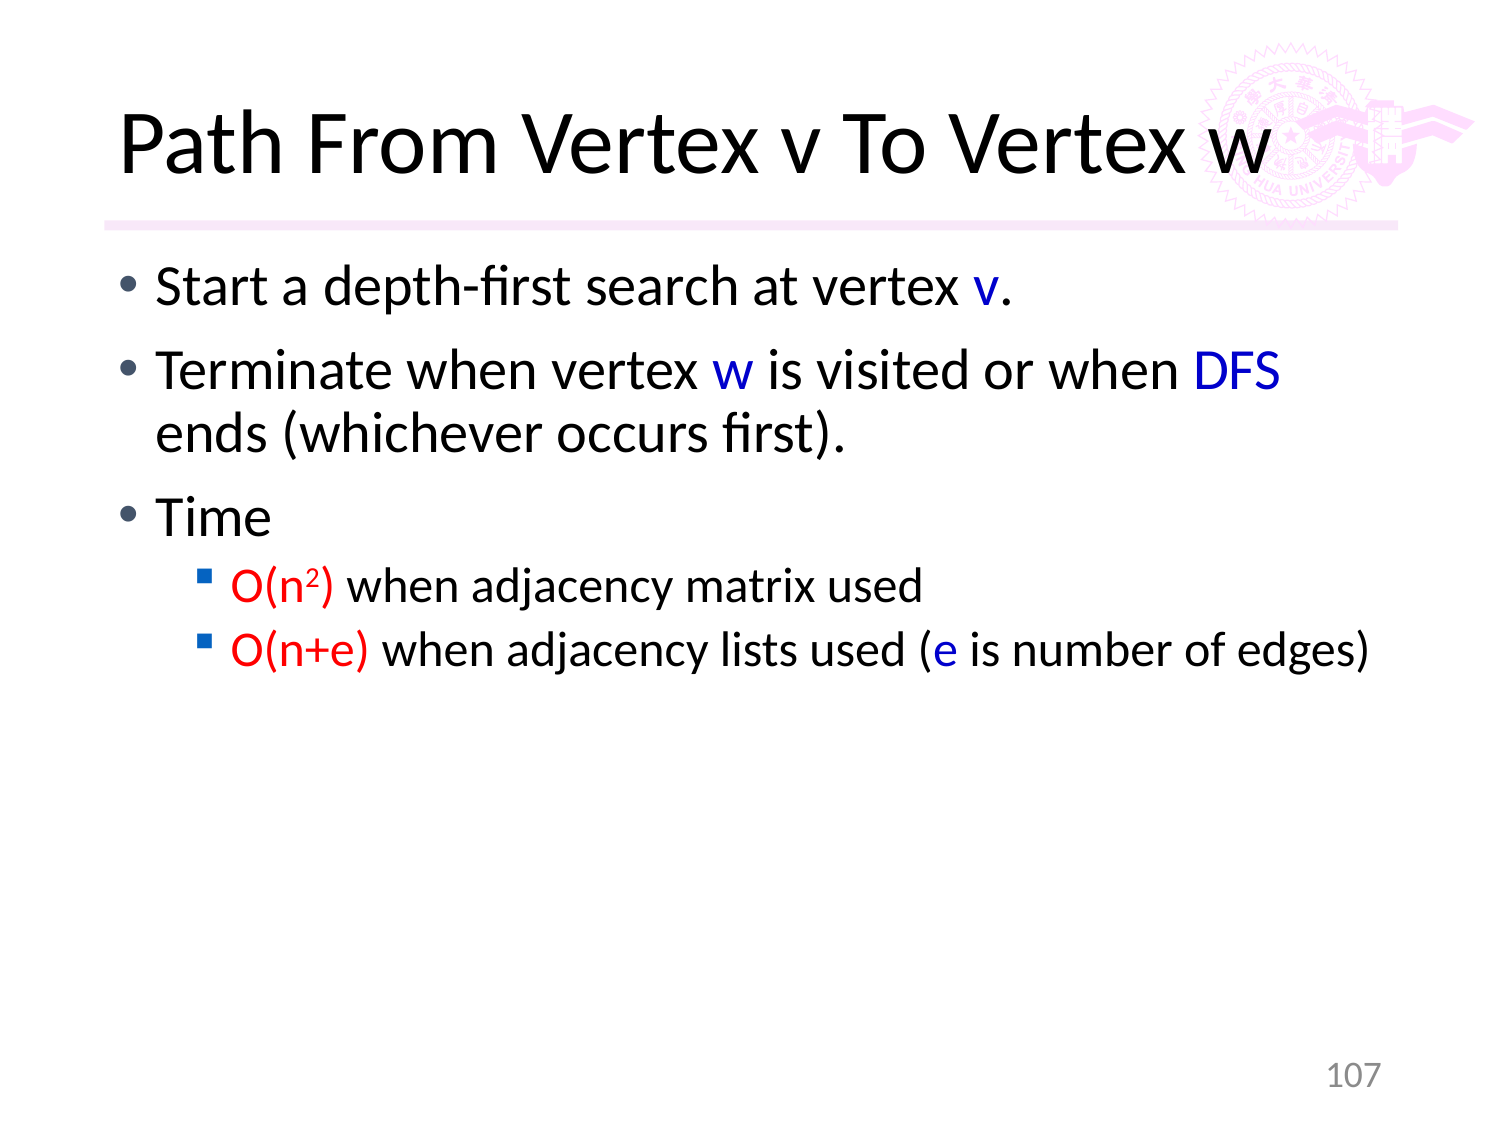

# Path From Vertex v To Vertex w
Start a depth-first search at vertex v.
Terminate when vertex w is visited or when DFS ends (whichever occurs first).
Time
O(n2) when adjacency matrix used
O(n+e) when adjacency lists used (e is number of edges)

107